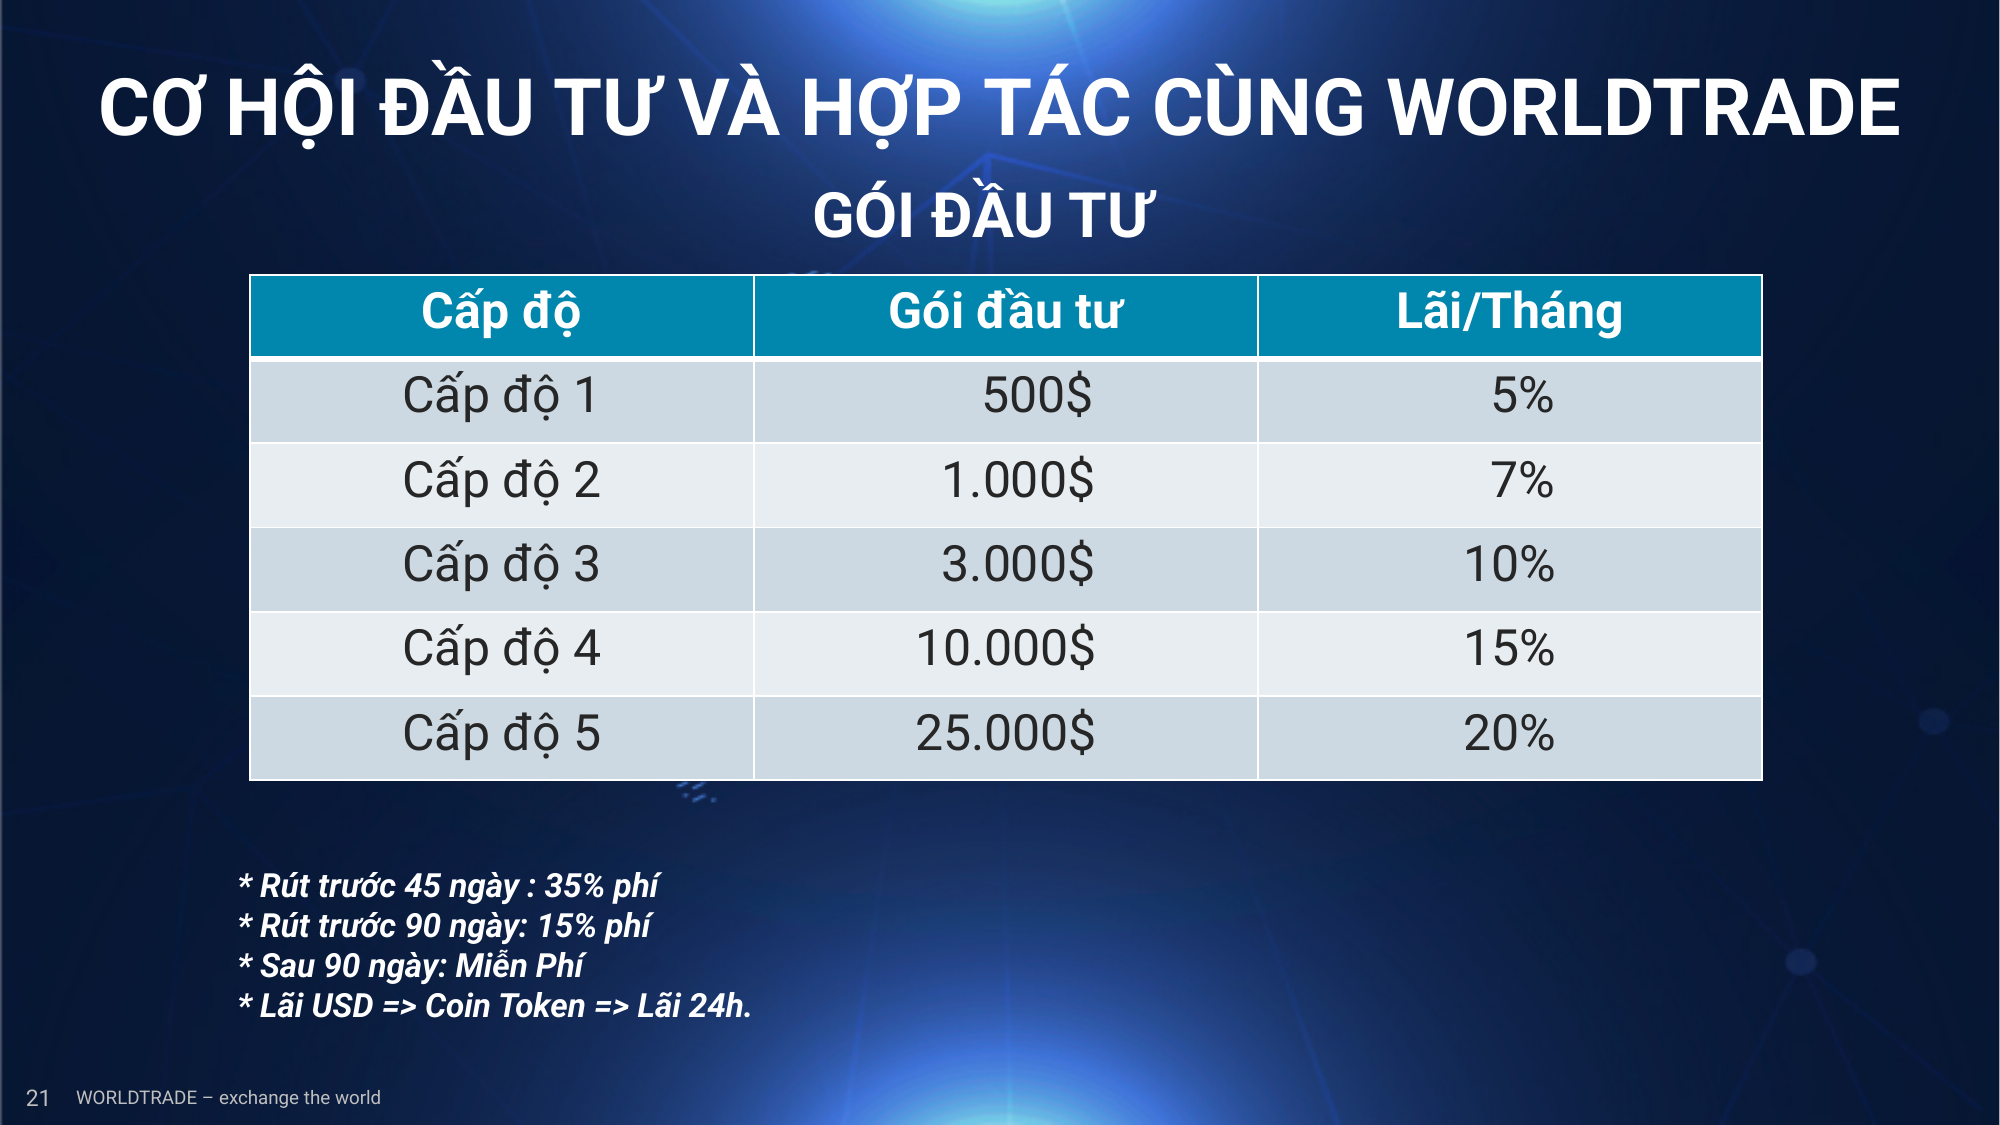

CƠ HỘI ĐẦU TƯ VÀ HỢP TÁC CÙNG WORLDTRADE
GÓI ĐẦU TƯ
| Cấp độ | Gói đầu tư | Lãi/Tháng |
| --- | --- | --- |
| Cấp độ 1 | 500$ | 5% |
| Cấp độ 2 | 1.000$ | 7% |
| Cấp độ 3 | 3.000$ | 10% |
| Cấp độ 4 | 10.000$ | 15% |
| Cấp độ 5 | 25.000$ | 20% |
# * Rút trước 45 ngày : 35% phí * Rút trước 90 ngày: 15% phí * Sau 90 ngày: Miễn Phí * Lãi USD => Coin Token => Lãi 24h.